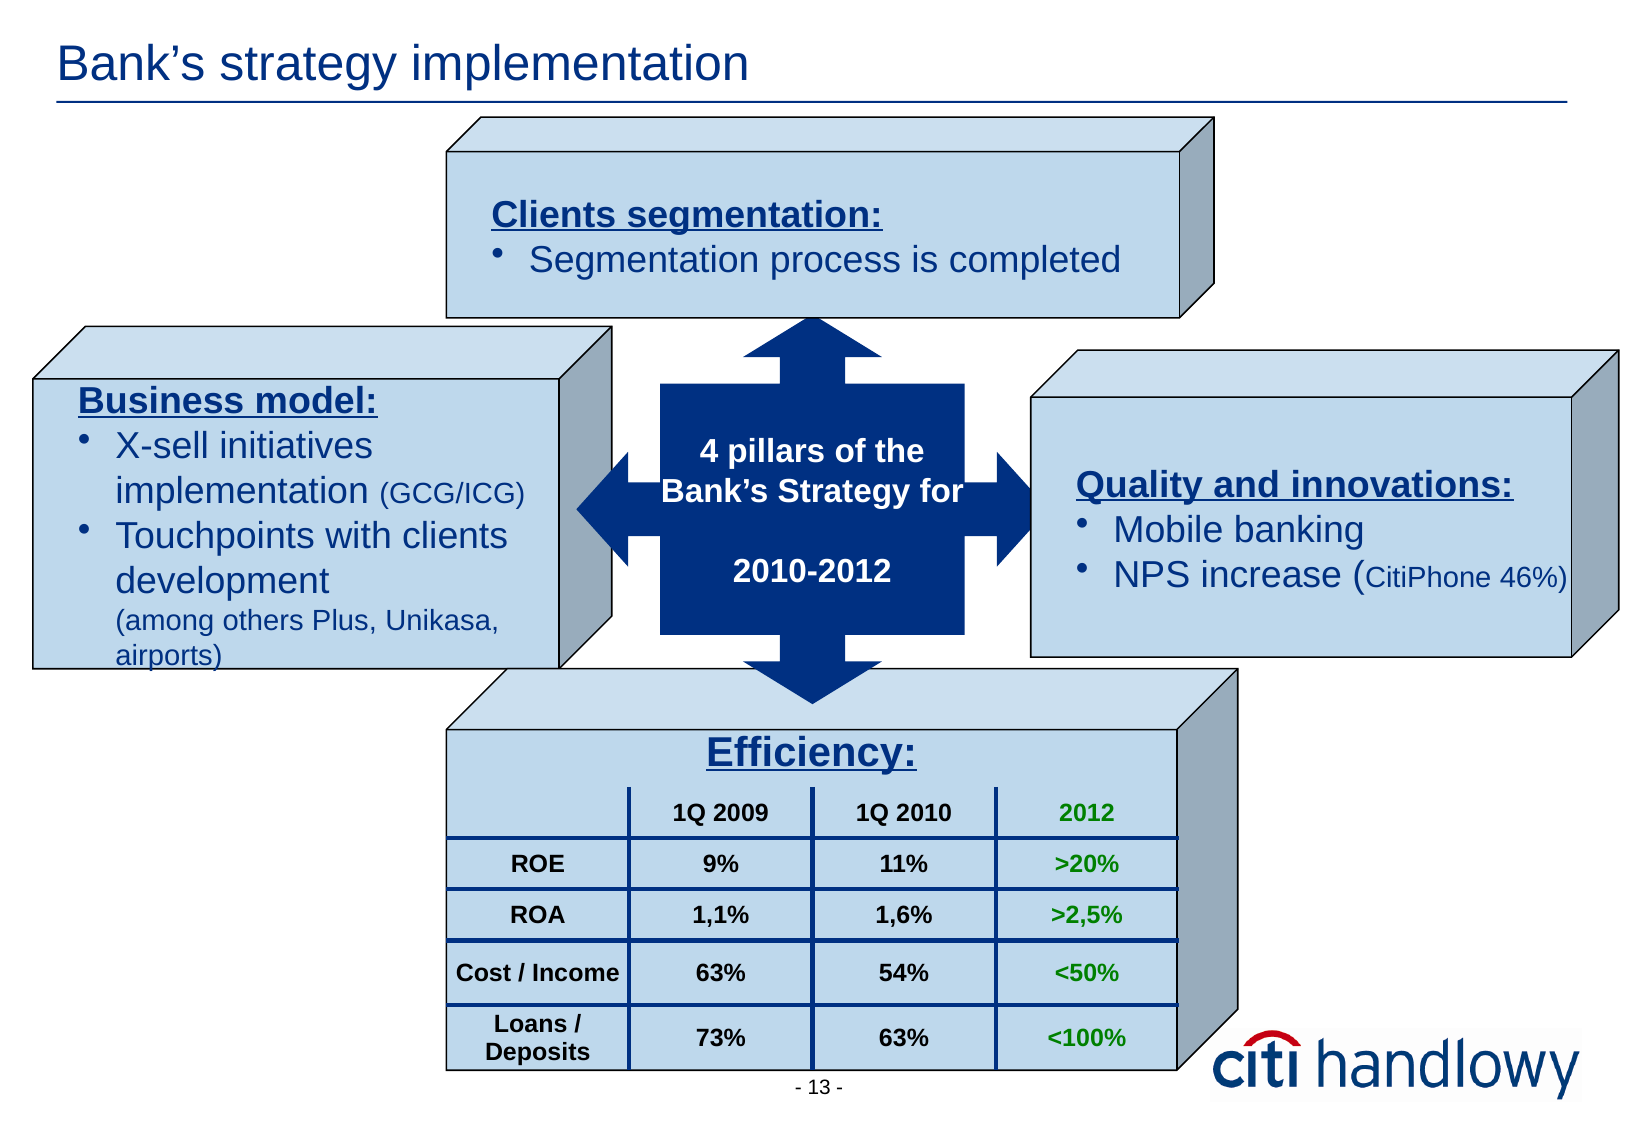

# Bank’s strategy implementation
Clients segmentation:
Segmentation process is completed
4 pillars of the Bank’s Strategy for
2010-2012
Business model:
X-sell initiatives implementation (GCG/ICG)
Touchpoints with clients development
(among others Plus, Unikasa, airports)
Quality and innovations:
Mobile banking
NPS increase (CitiPhone 46%)
Efficiency:

|  | 1Q 2009 | 1Q 2010 | 2012 |
| --- | --- | --- | --- |
| ROE | 9% | 11% | >20% |
| ROA | 1,1% | 1,6% | >2,5% |
| Cost / Income | 63% | 54% | <50% |
| Loans / Deposits | 73% | 63% | <100% |